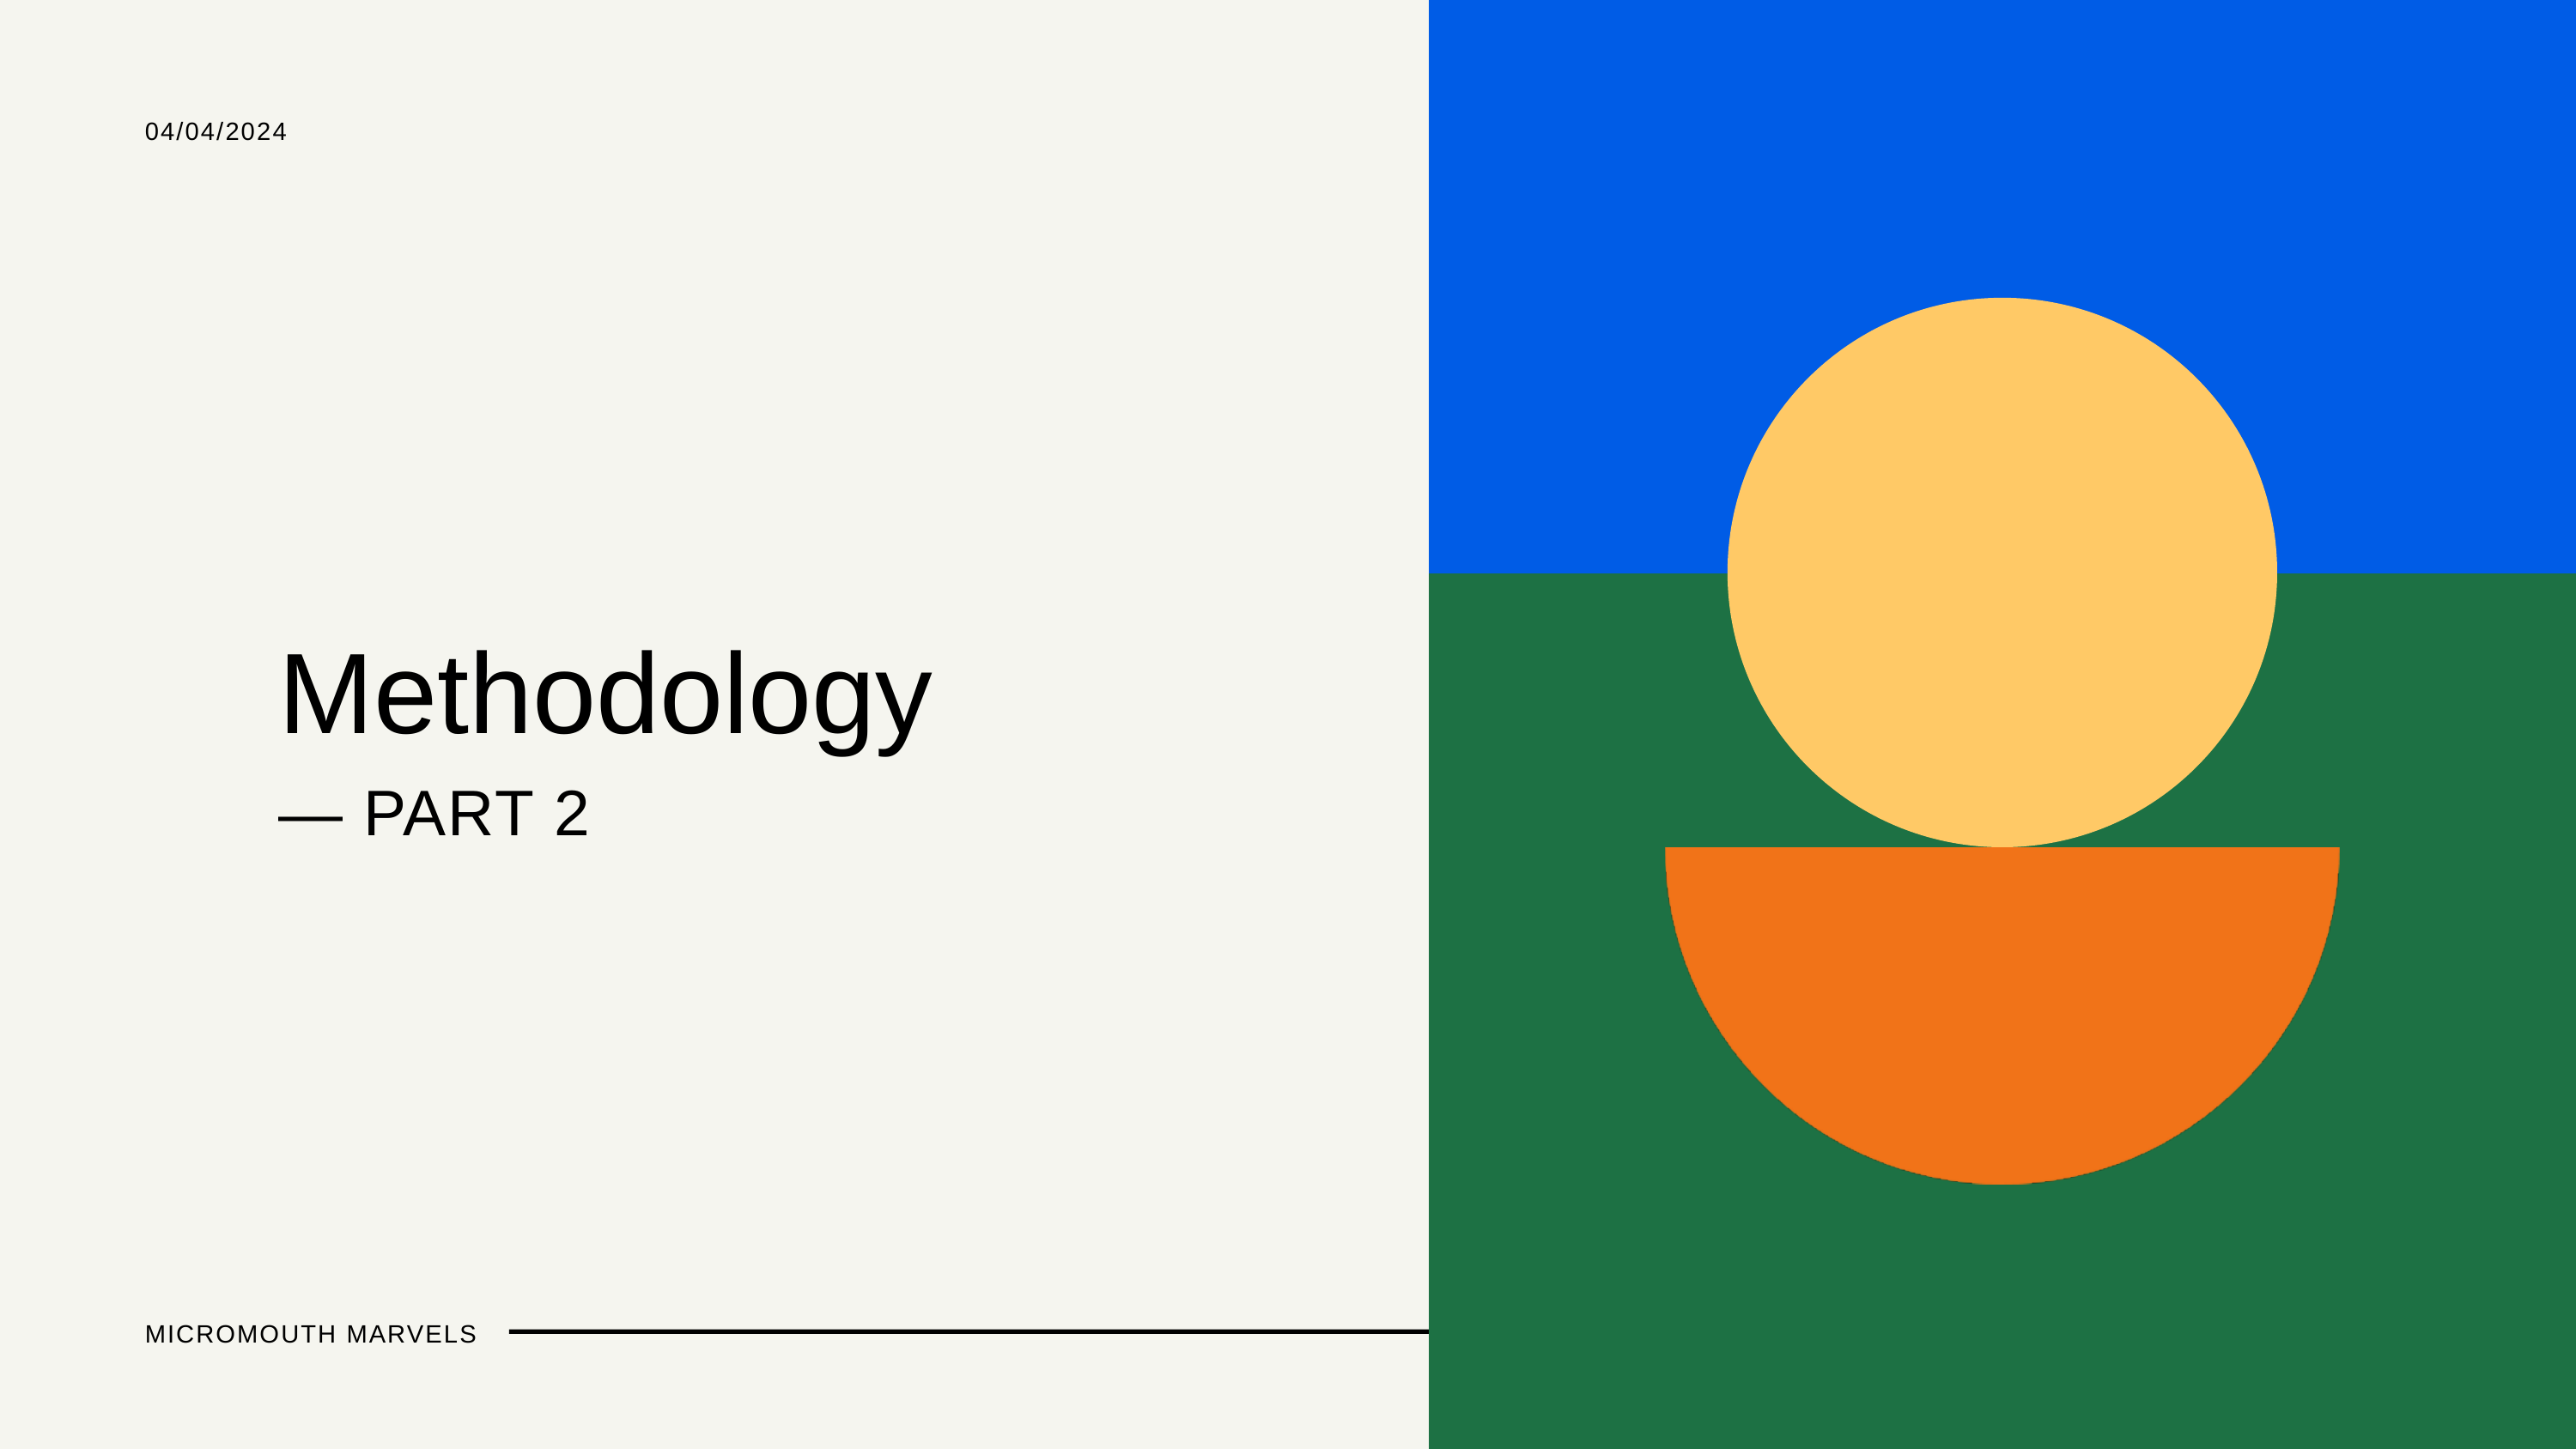

04/04/2024

Methodology
— PART 2

MICROMOUTH MARVELS